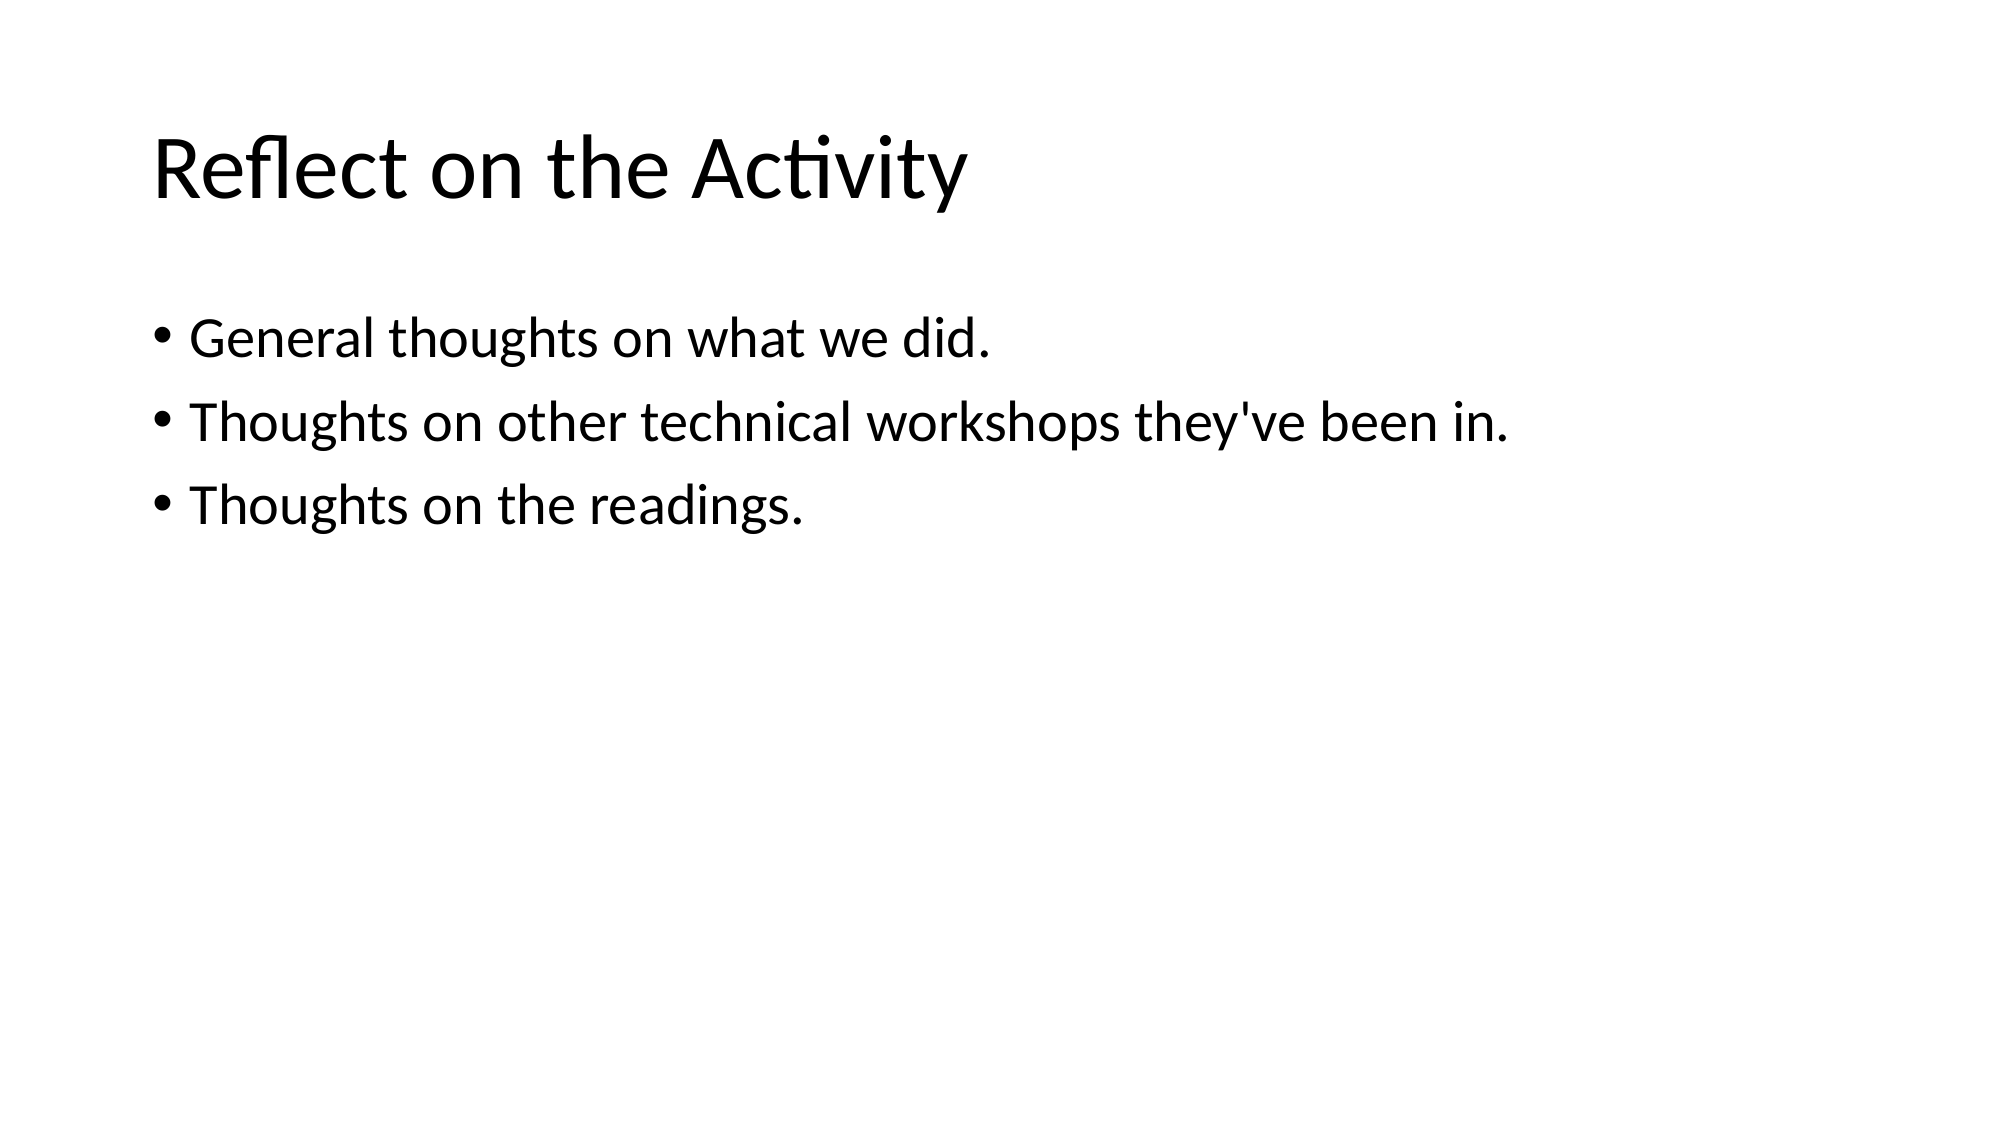

# Reflect on the Activity
General thoughts on what we did.
Thoughts on other technical workshops they've been in.
Thoughts on the readings.